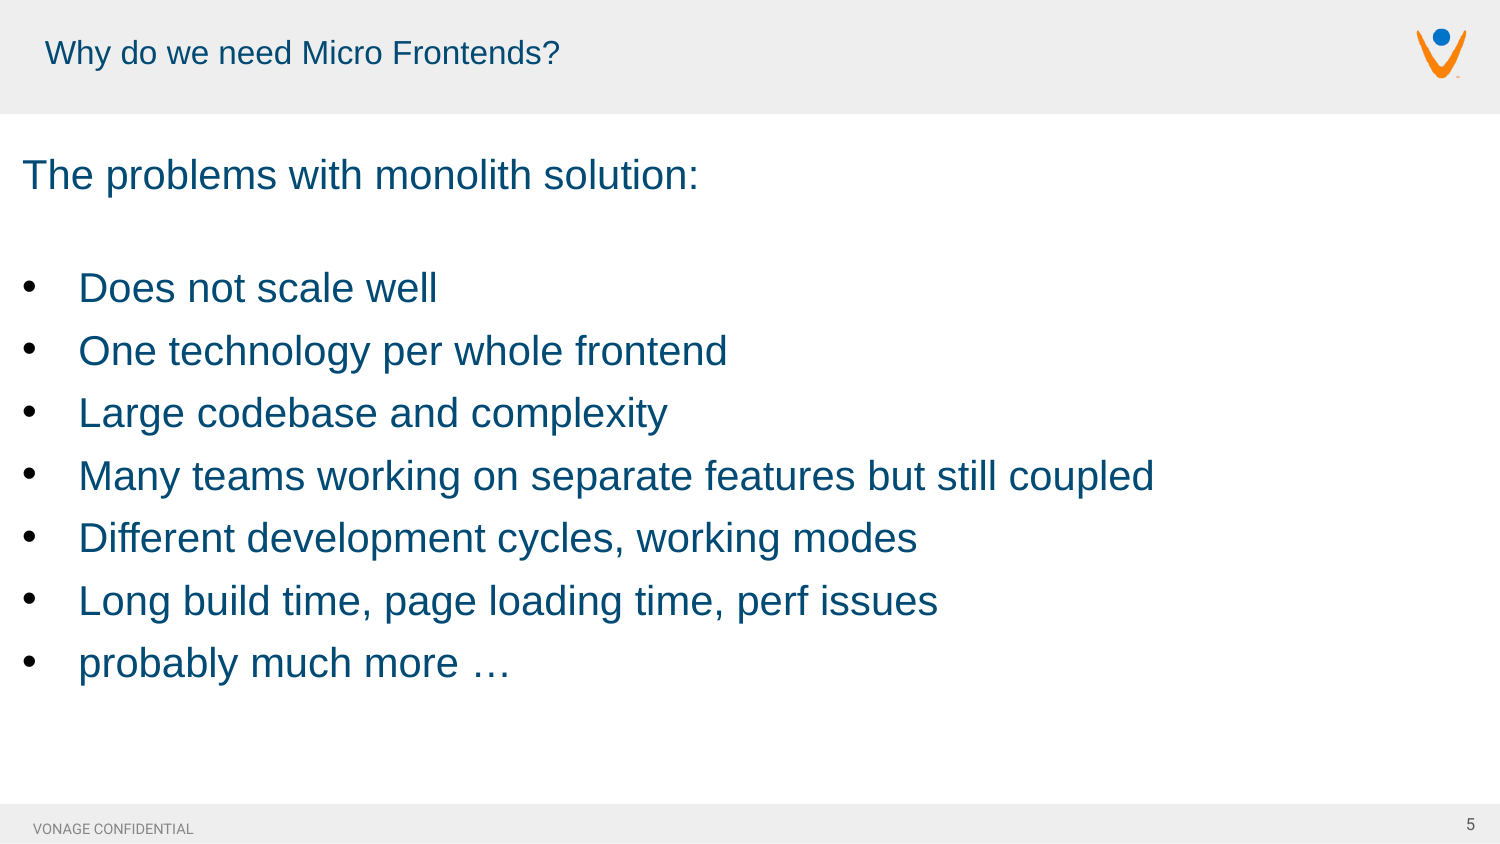

# Why do we need Micro Frontends?

The problems with monolith solution:
Does not scale well
One technology per whole frontend
Large codebase and complexity
Many teams working on separate features but still coupled
Different development cycles, working modes
Long build time, page loading time, perf issues
probably much more …